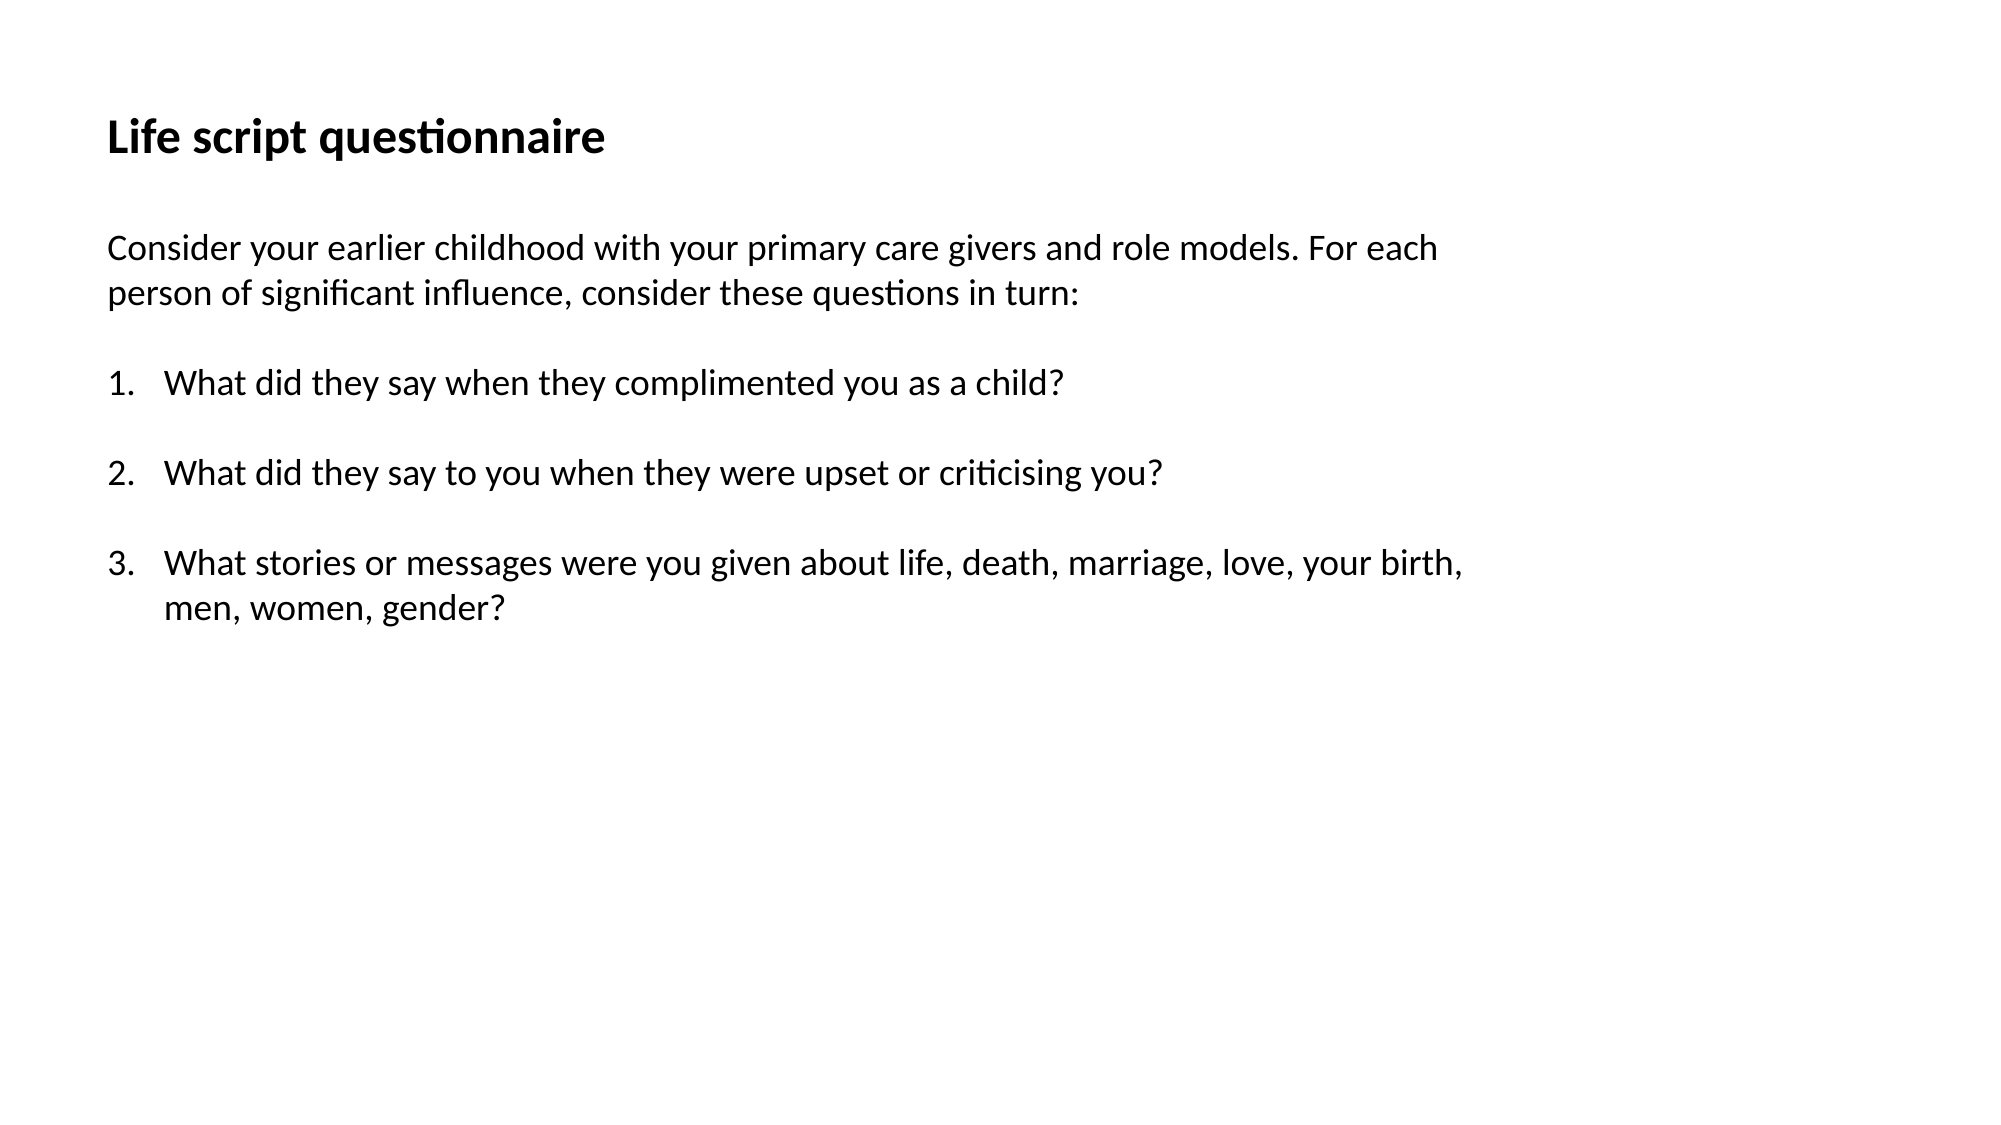

Life script questionnaire

Consider your earlier childhood with your primary care givers and role models. For each person of significant influence, consider these questions in turn:

What did they say when they complimented you as a child?

What did they say to you when they were upset or criticising you?

What stories or messages were you given about life, death, marriage, love, your birth, men, women, gender?